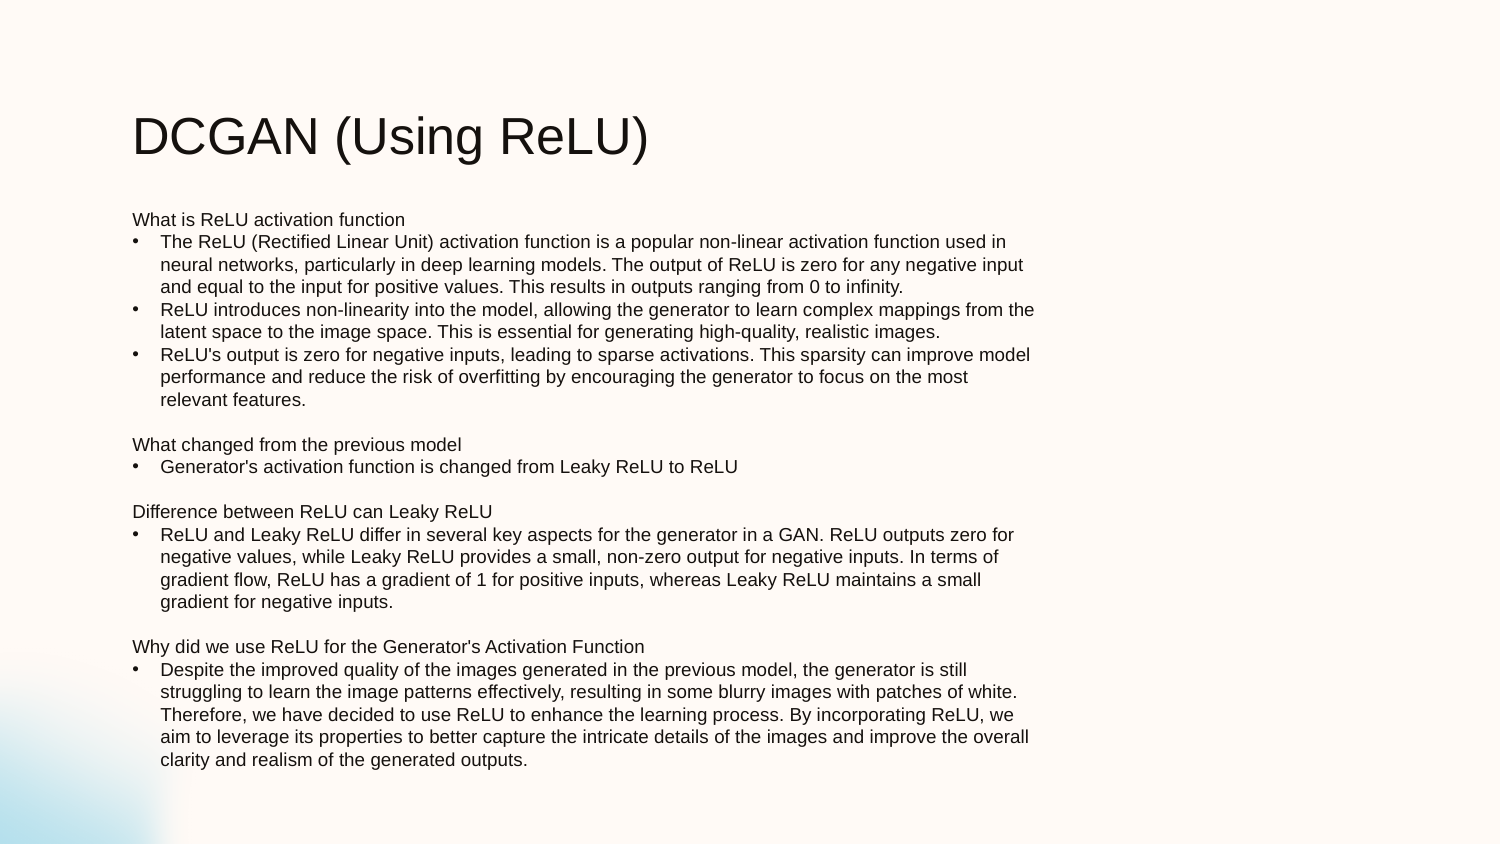

# DCGAN (Using ReLU)
What is ReLU activation function
The ReLU (Rectified Linear Unit) activation function is a popular non-linear activation function used in neural networks, particularly in deep learning models. The output of ReLU is zero for any negative input and equal to the input for positive values. This results in outputs ranging from 0 to infinity.
ReLU introduces non-linearity into the model, allowing the generator to learn complex mappings from the latent space to the image space. This is essential for generating high-quality, realistic images.
ReLU's output is zero for negative inputs, leading to sparse activations. This sparsity can improve model performance and reduce the risk of overfitting by encouraging the generator to focus on the most relevant features.

What changed from the previous model
Generator's activation function is changed from Leaky ReLU to ReLU

Difference between ReLU can Leaky ReLU
ReLU and Leaky ReLU differ in several key aspects for the generator in a GAN. ReLU outputs zero for negative values, while Leaky ReLU provides a small, non-zero output for negative inputs. In terms of gradient flow, ReLU has a gradient of 1 for positive inputs, whereas Leaky ReLU maintains a small gradient for negative inputs.

Why did we use ReLU for the Generator's Activation Function
Despite the improved quality of the images generated in the previous model, the generator is still struggling to learn the image patterns effectively, resulting in some blurry images with patches of white. Therefore, we have decided to use ReLU to enhance the learning process. By incorporating ReLU, we aim to leverage its properties to better capture the intricate details of the images and improve the overall clarity and realism of the generated outputs.